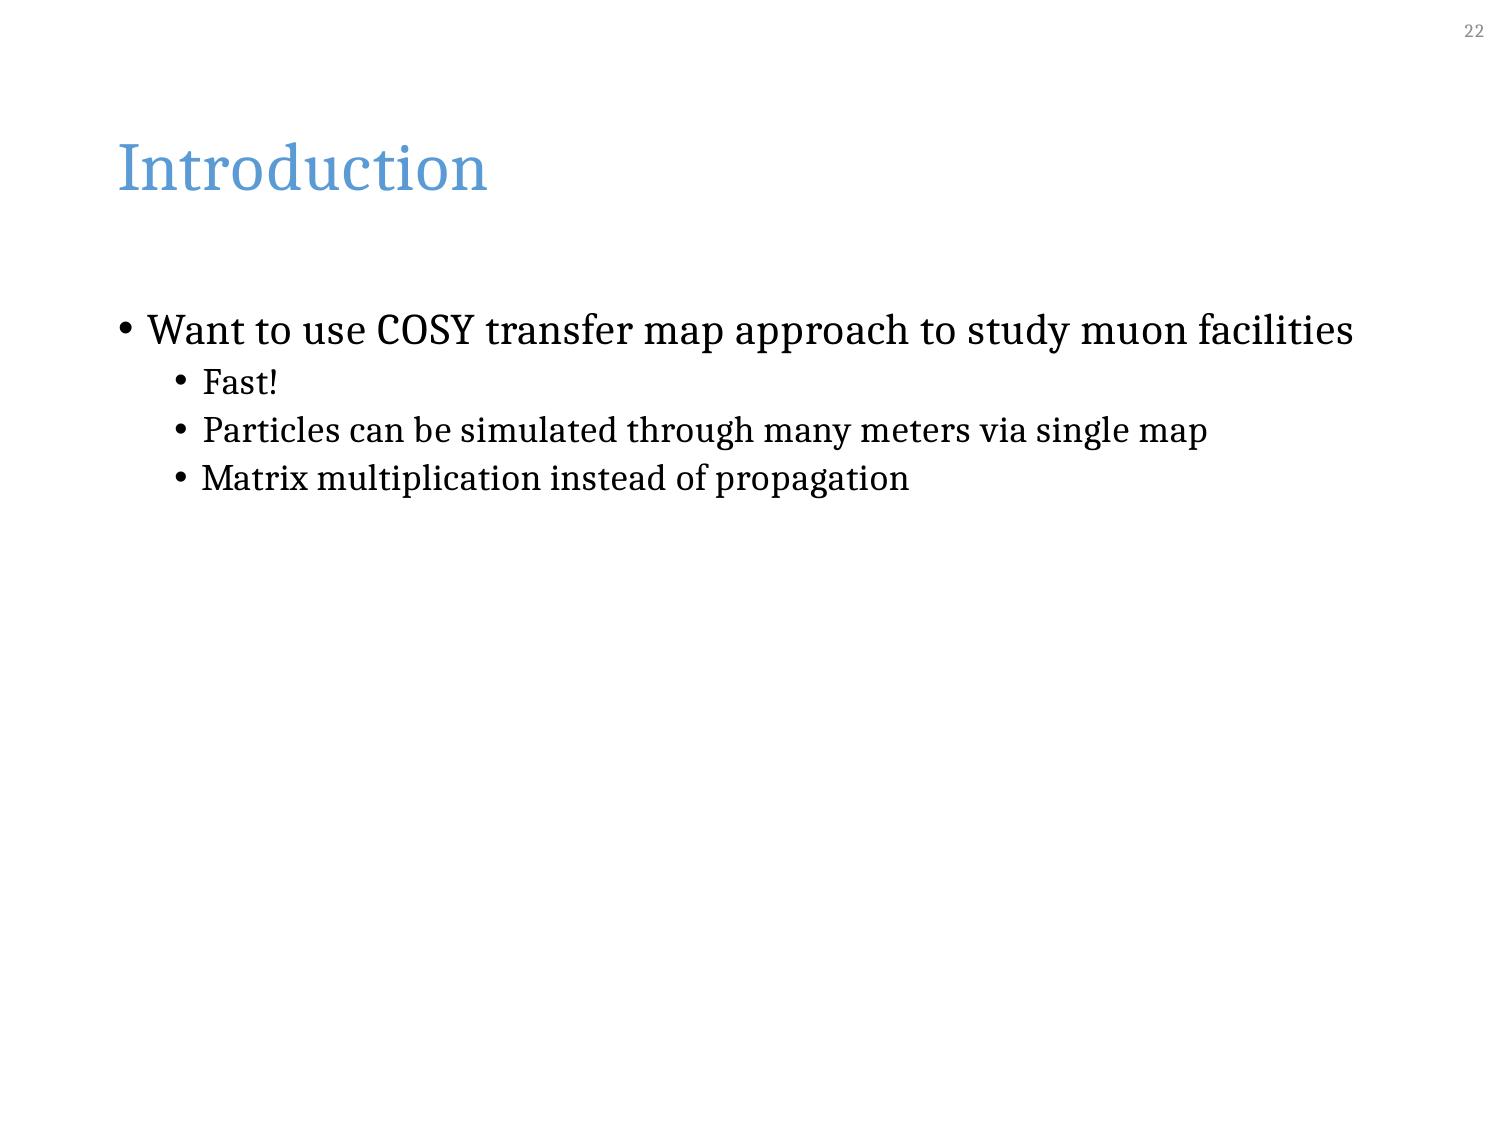

22
# Introduction
Want to use COSY transfer map approach to study muon facilities
Fast!
Particles can be simulated through many meters via single map
Matrix multiplication instead of propagation